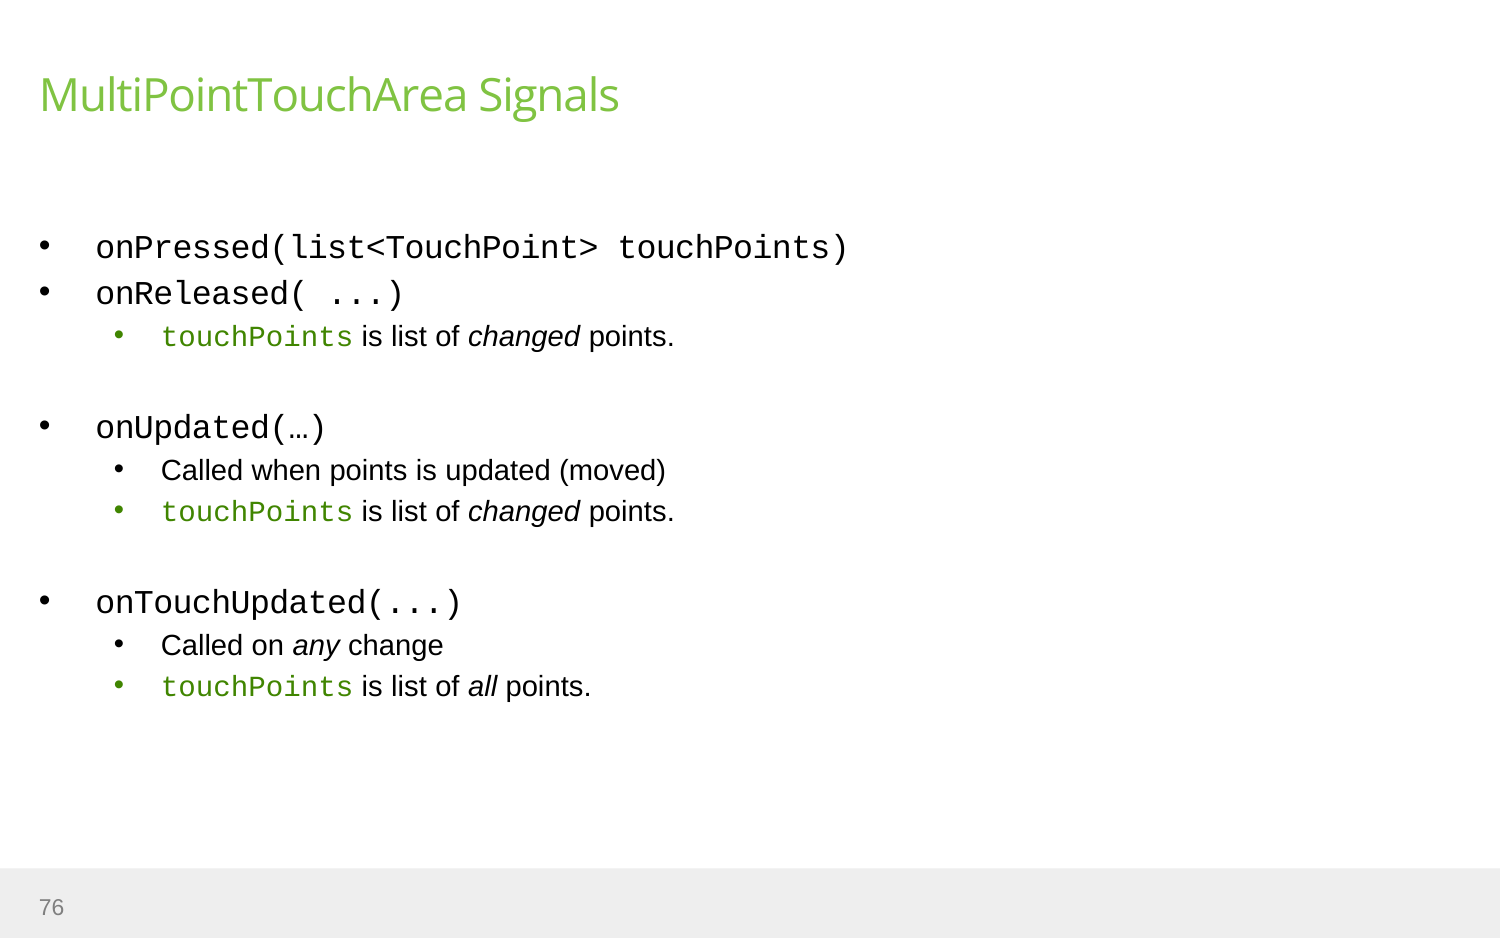

# MultiPointTouchArea Signals
onPressed(list<TouchPoint> touchPoints)
onReleased( ...)
touchPoints is list of changed points.

onUpdated(…)
Called when points is updated (moved)
touchPoints is list of changed points.

onTouchUpdated(...)
Called on any change
touchPoints is list of all points.

76